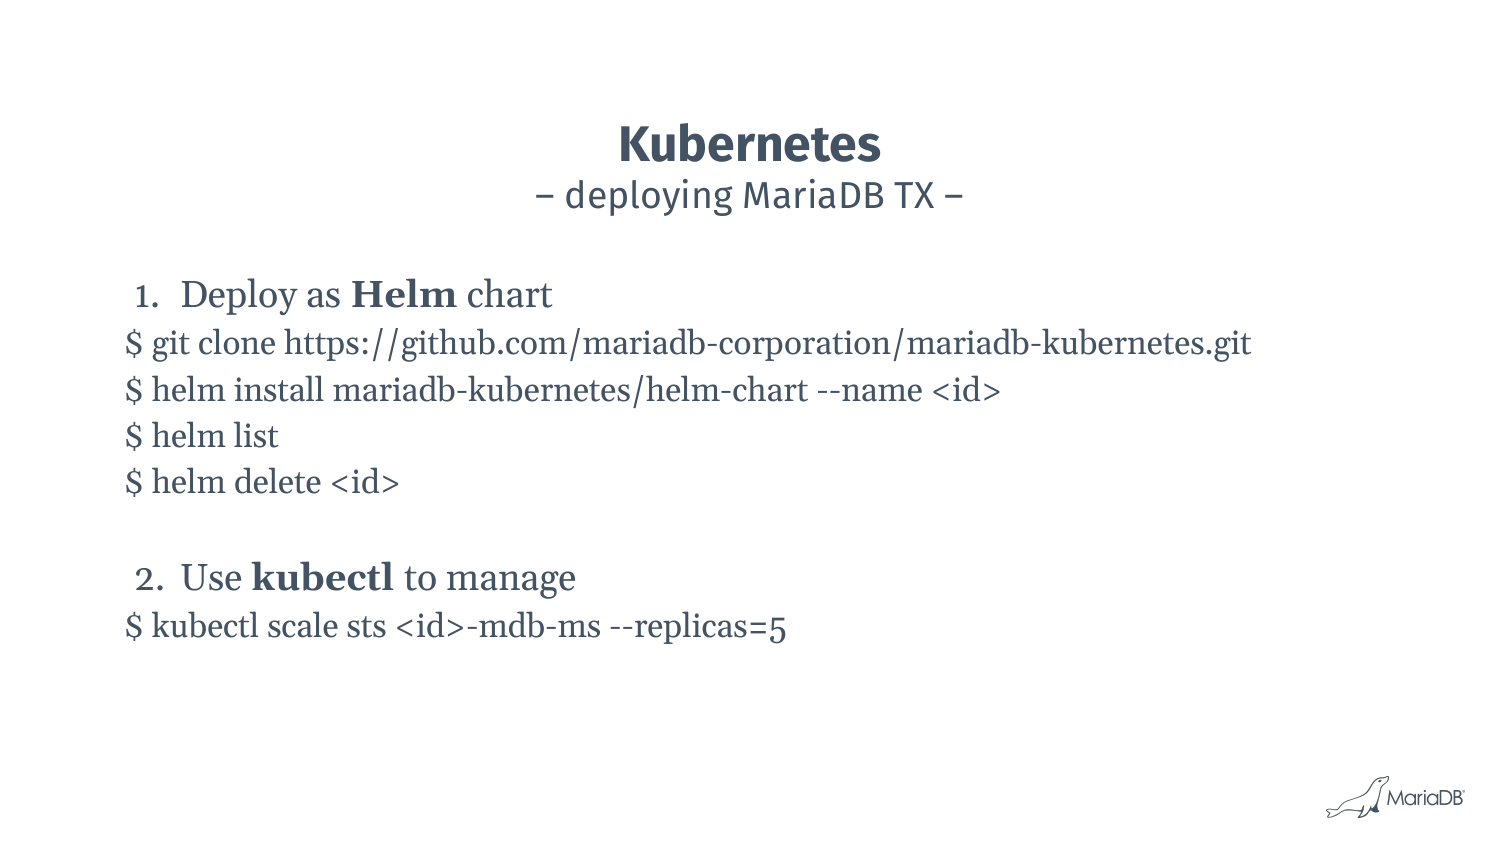

# Kubernetes
– deploying MariaDB TX –
Deploy as Helm chart
$ git clone https://github.com/mariadb-corporation/mariadb-kubernetes.git
$ helm install mariadb-kubernetes/helm-chart --name <id>
$ helm list
$ helm delete <id>

Use kubectl to manage
$ kubectl scale sts <id>-mdb-ms --replicas=5